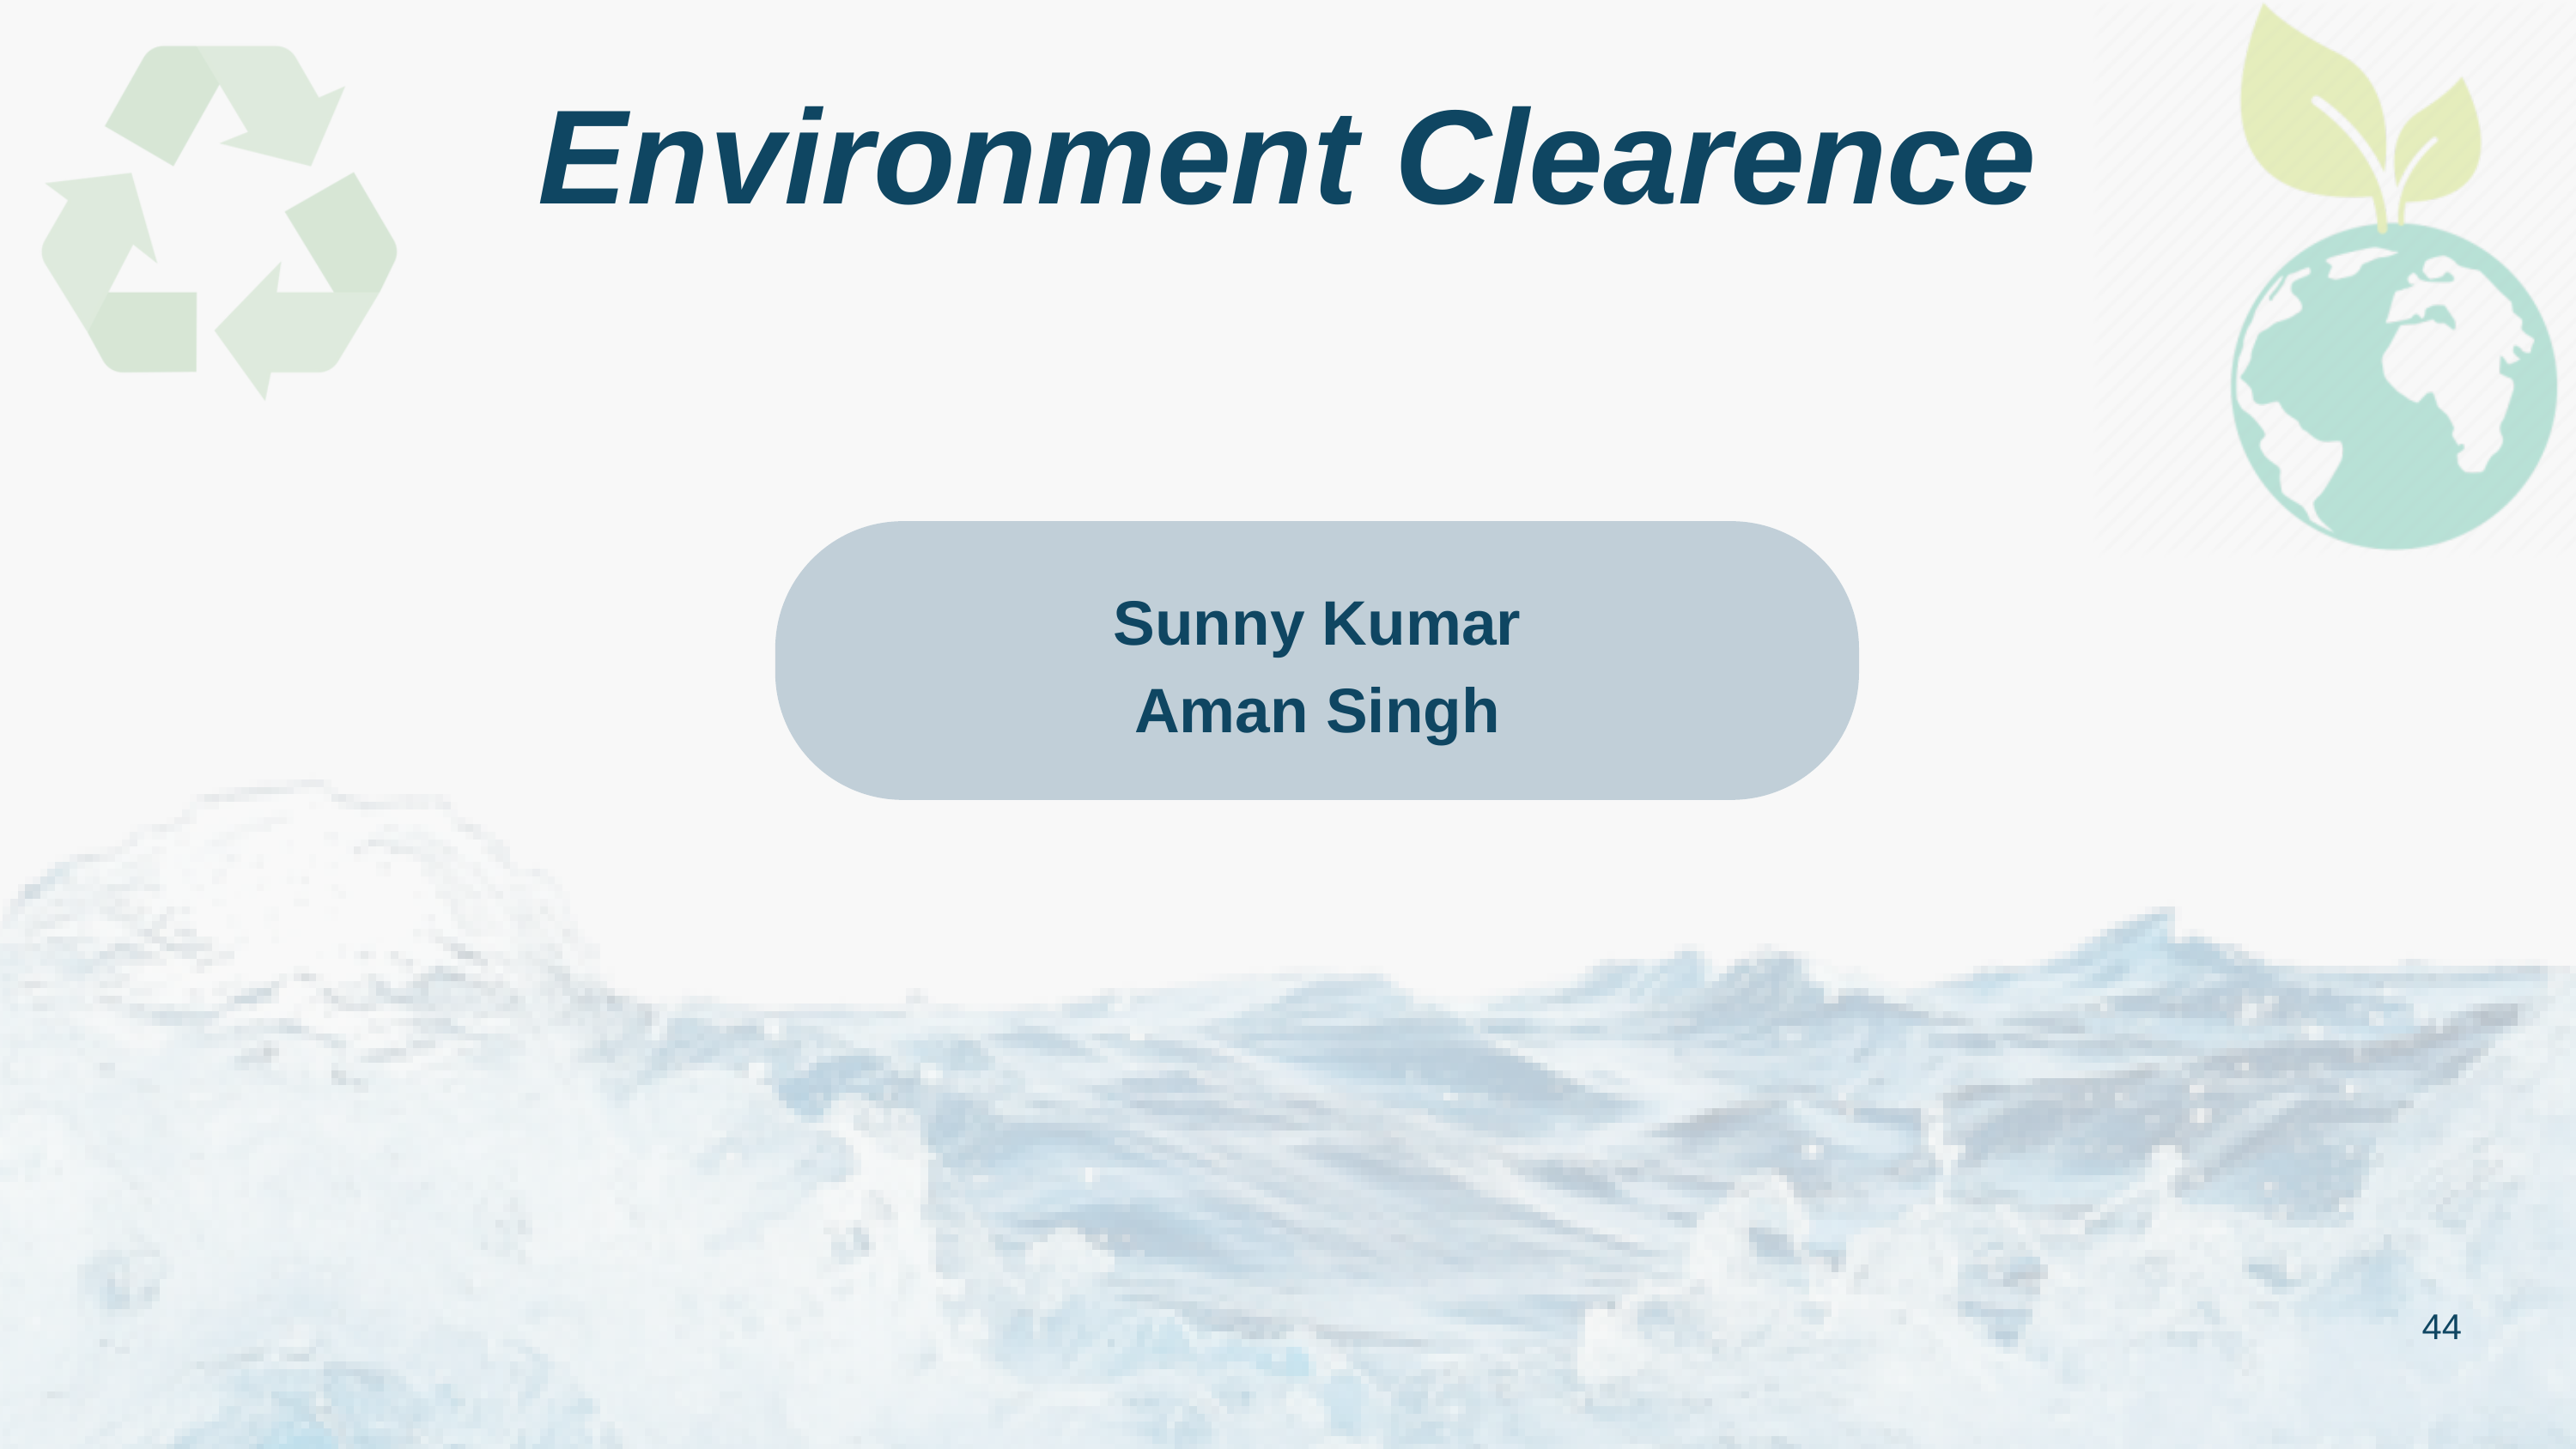

Environment Clearence

Sunny Kumar
Aman Singh

44